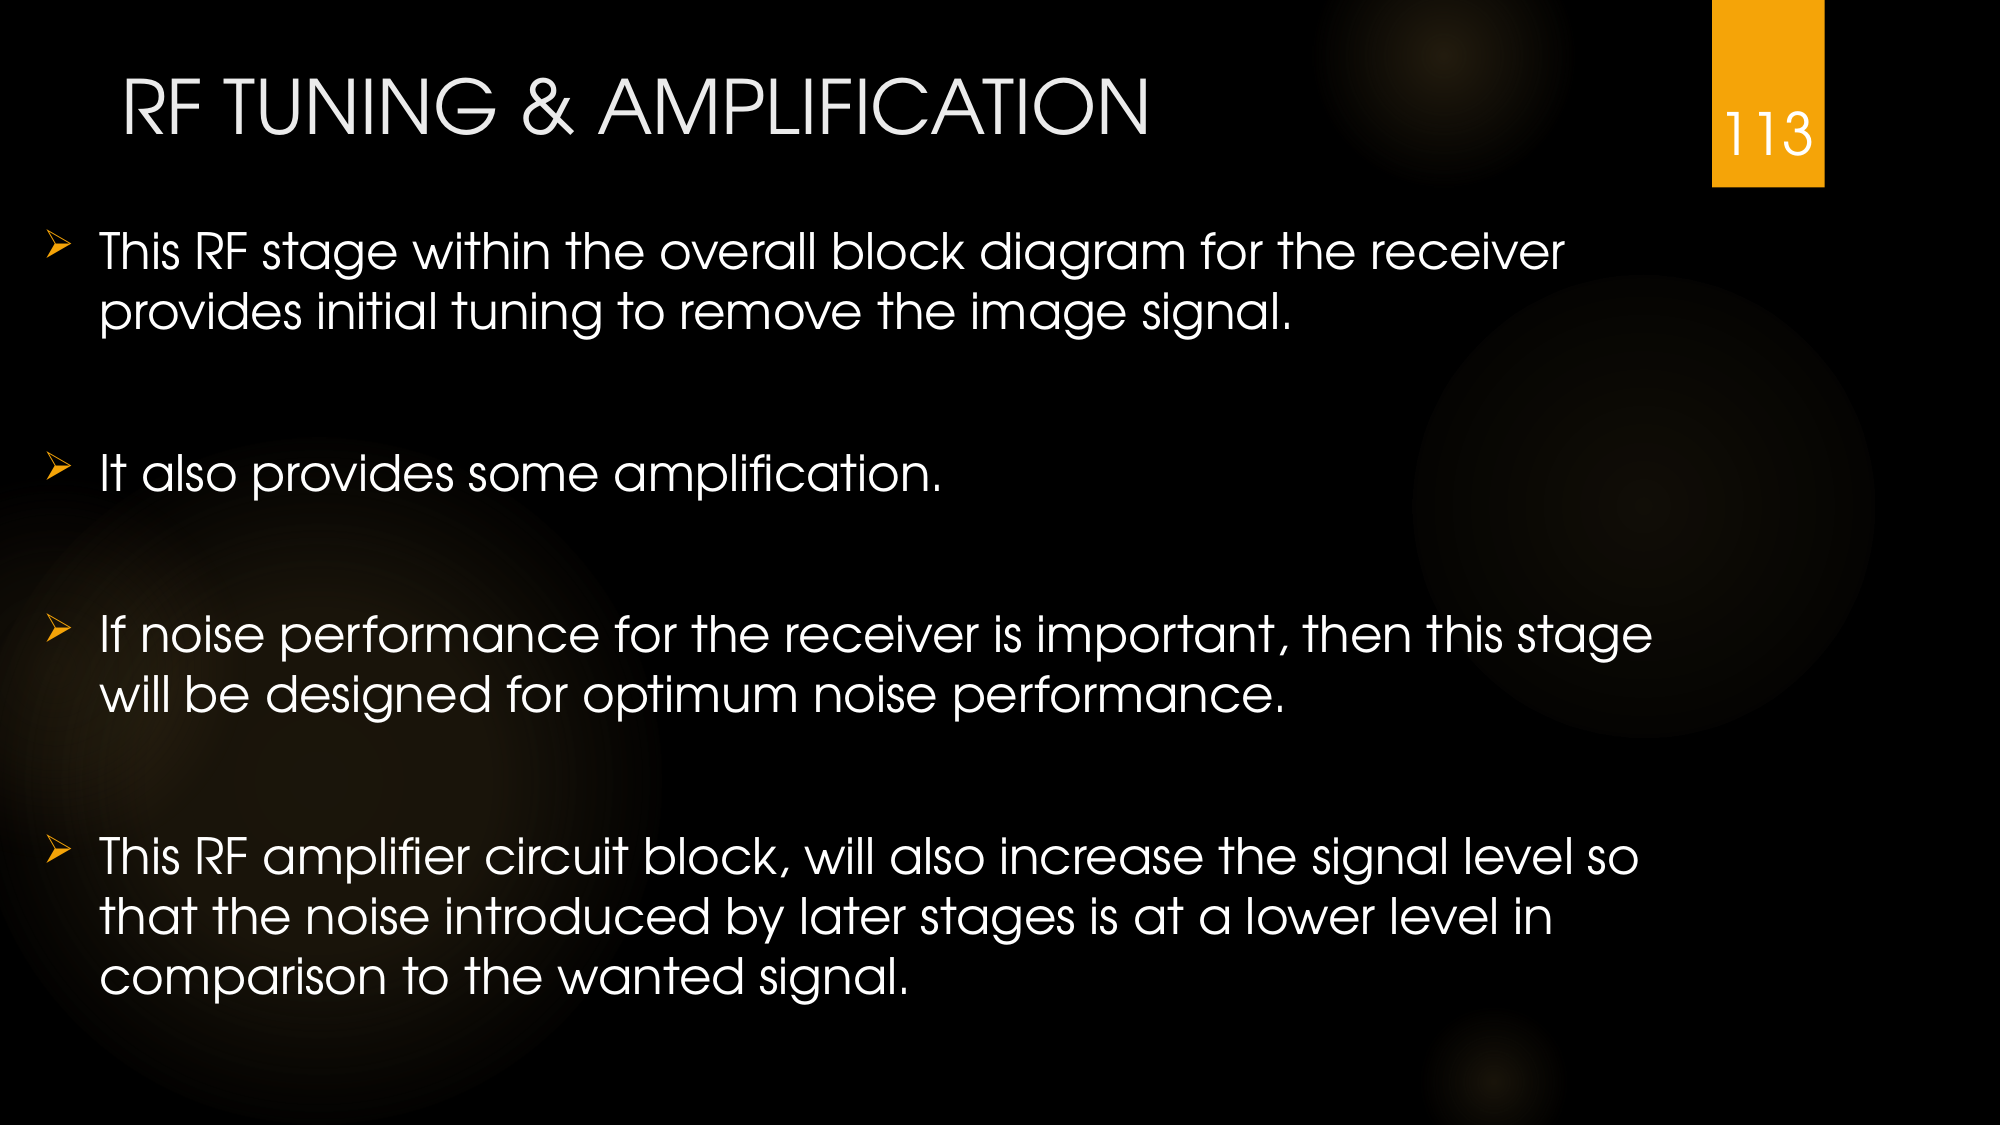

113
# RF TUNING & AMPLIFICATION
This RF stage within the overall block diagram for the receiver provides initial tuning to remove the image signal.

It also provides some amplification.

If noise performance for the receiver is important, then this stage will be designed for optimum noise performance.

This RF amplifier circuit block, will also increase the signal level so that the noise introduced by later stages is at a lower level in comparison to the wanted signal.